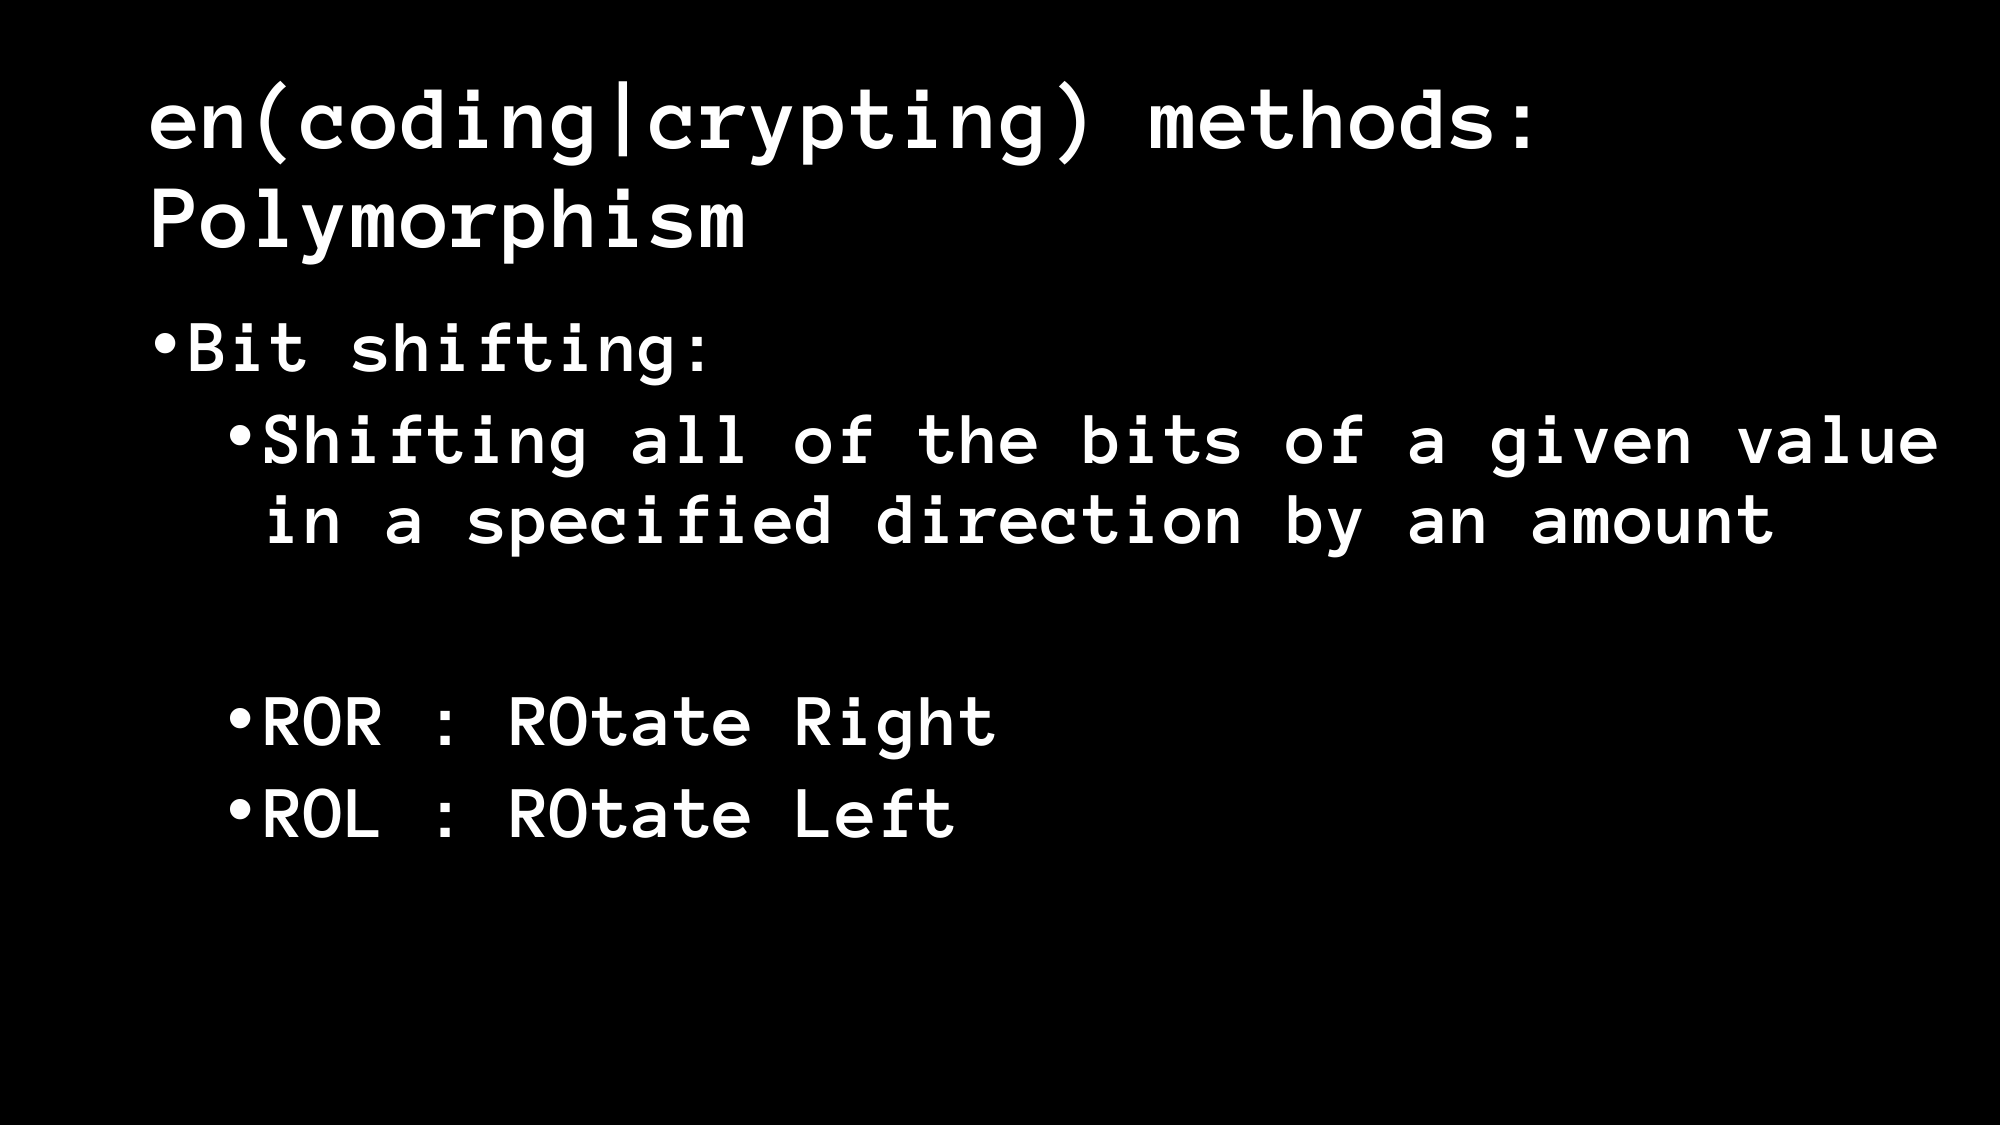

# en(coding|crypting) methods: Polymorphism
Bit shifting:
Shifting all of the bits of a given value in a specified direction by an amount

ROR : ROtate Right
ROL : ROtate Left